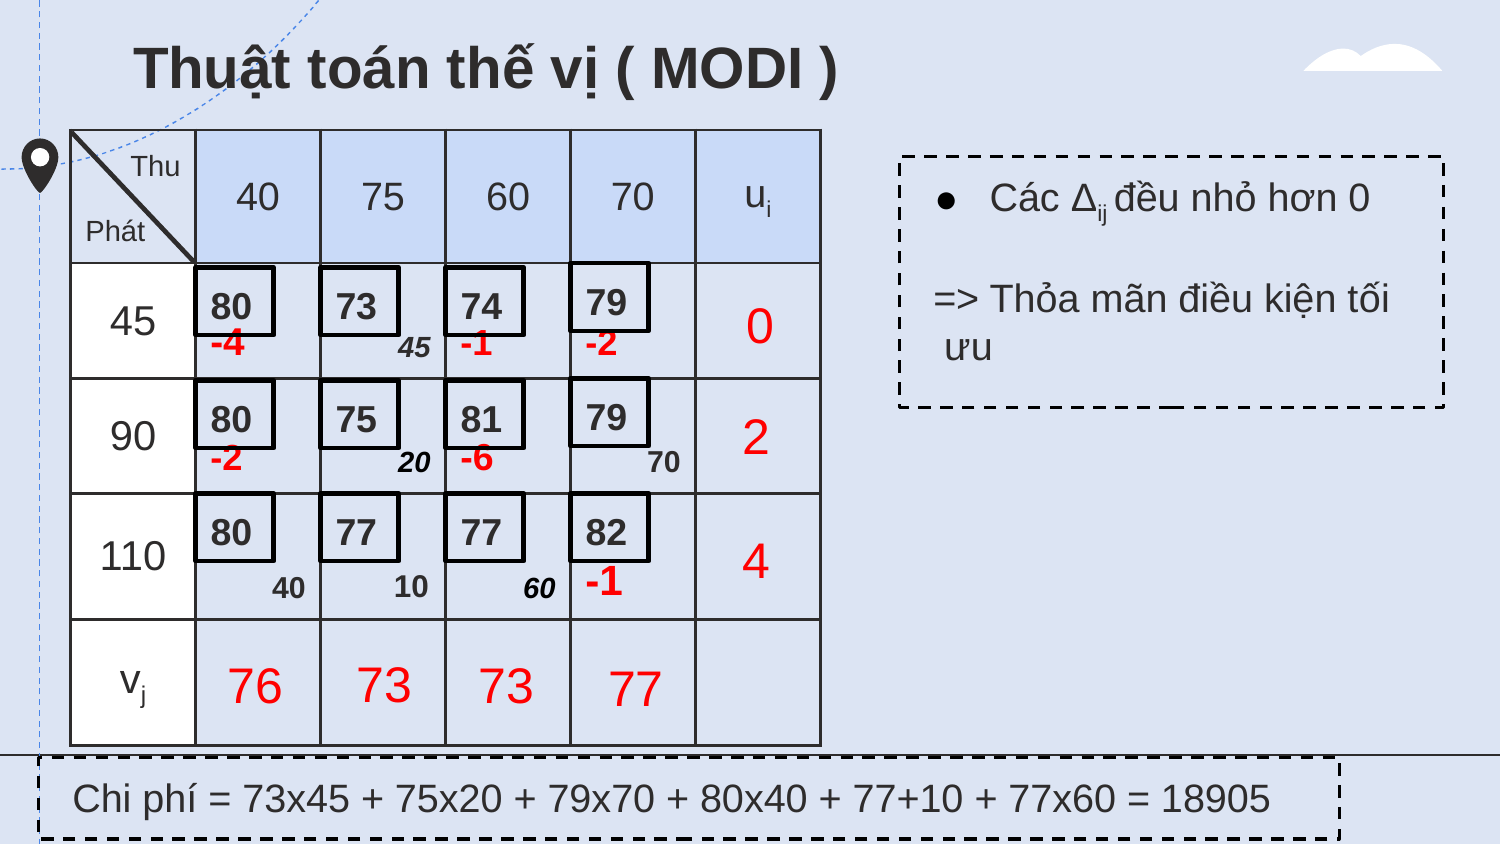

# Thuật toán thế vị ( MODI )
| Thu Phát | 40 | 75 | 60 | 70 | ui |
| --- | --- | --- | --- | --- | --- |
| 45 | -4 | 45 | -1 | -2 |  |
| 90 | -2 | 20 | -6 | 70 |  |
| 110 | 40 | 10 | 60 | -1 |  |
| vj |  |  |  |  |  |
Các Δij đều nhỏ hơn 0

=> Thỏa mãn điều kiện tối     ưu
79
0
80
73
74
2
79
80
75
81
82
80
77
77
4
76
73
77
73
Chi phí = 73x45 + 75x20 + 79x70 + 80x40 + 77+10 + 77x60 = 18905